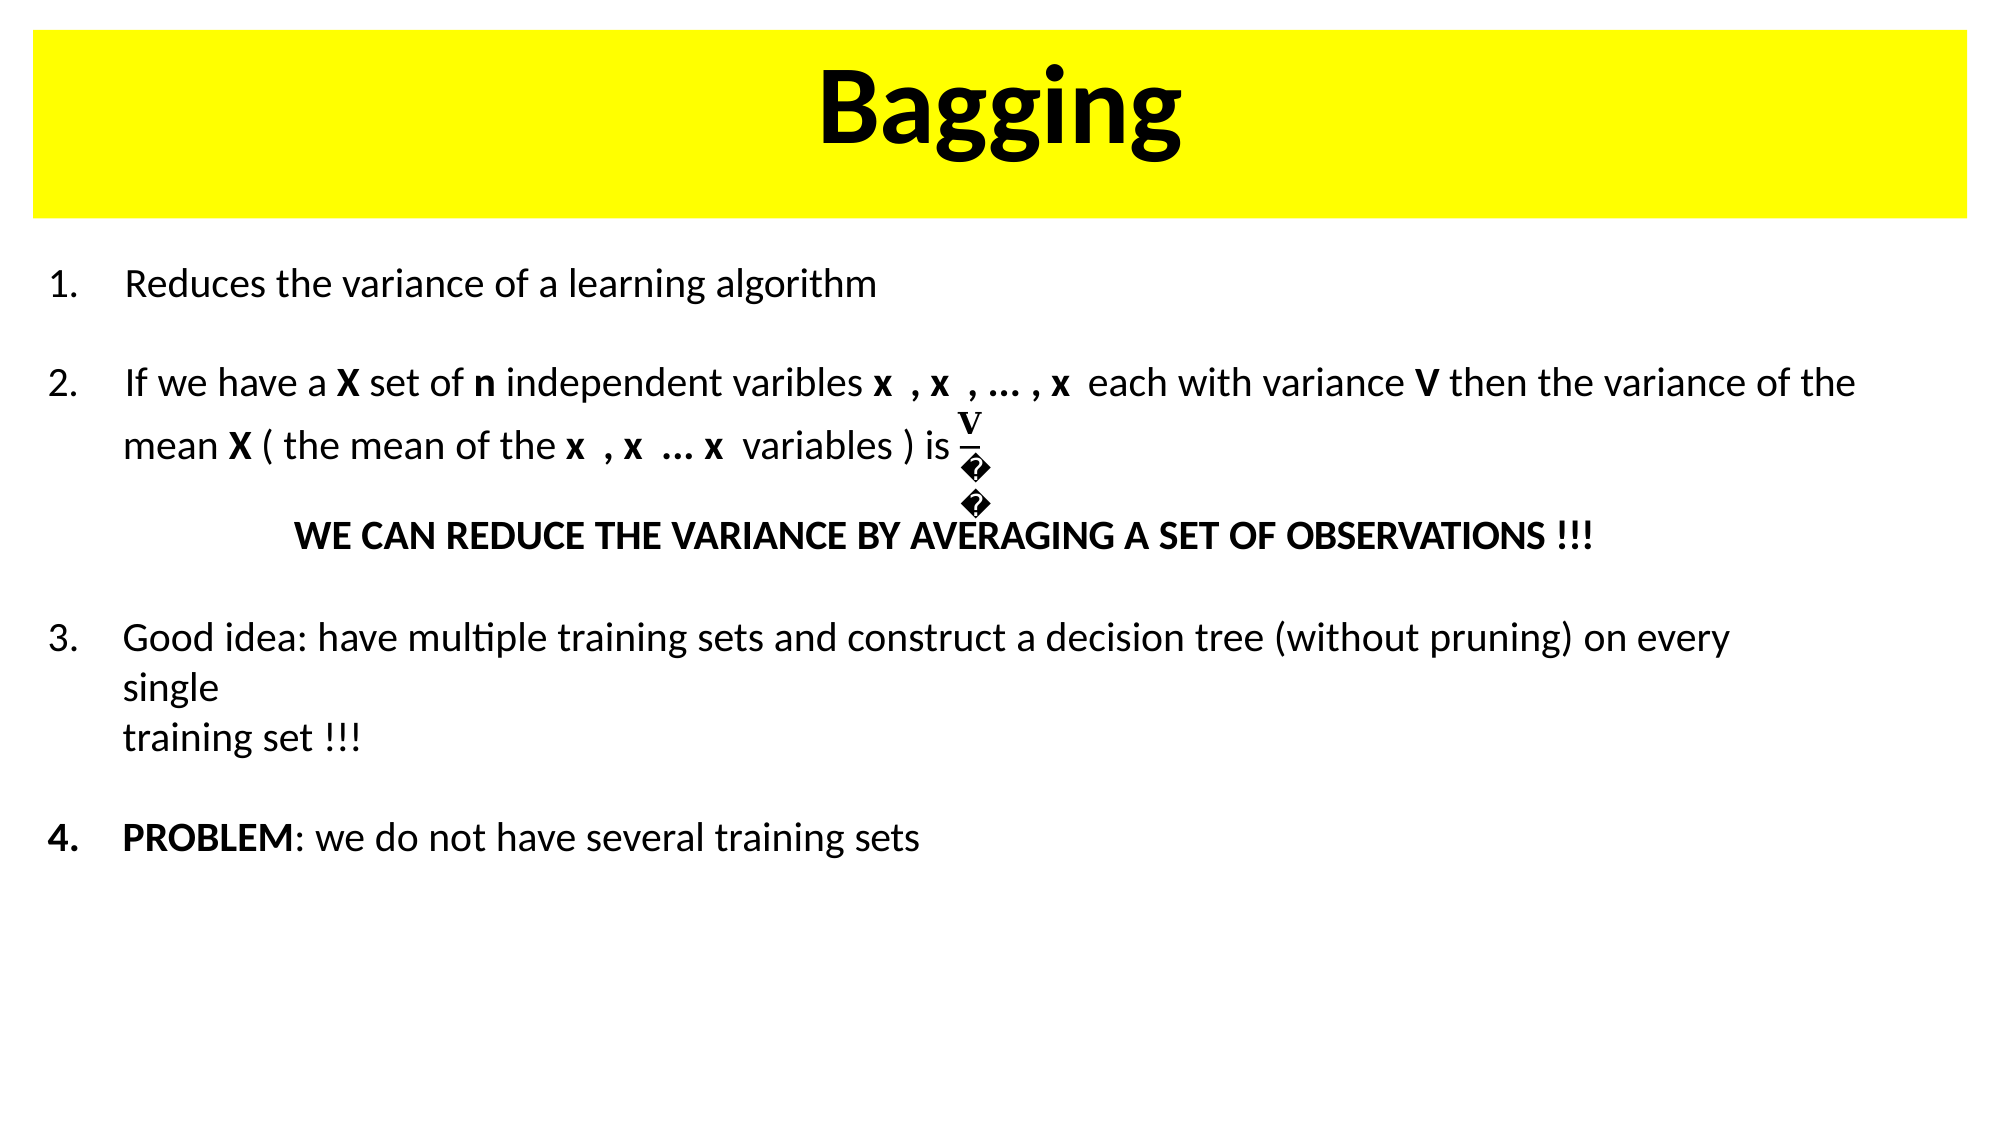

# Bagging
1.	Reduces the variance of a learning algorithm
2.	If we have a X set of n independent varibles x , x , ... , x each with variance V then the variance of the
𝐕
mean X ( the mean of the x , x ... x variables ) is

𝐧
WE CAN REDUCE THE VARIANCE BY AVERAGING A SET OF OBSERVATIONS !!!

Good idea: have multiple training sets and construct a decision tree (without pruning) on every single
training set !!!

PROBLEM: we do not have several training sets